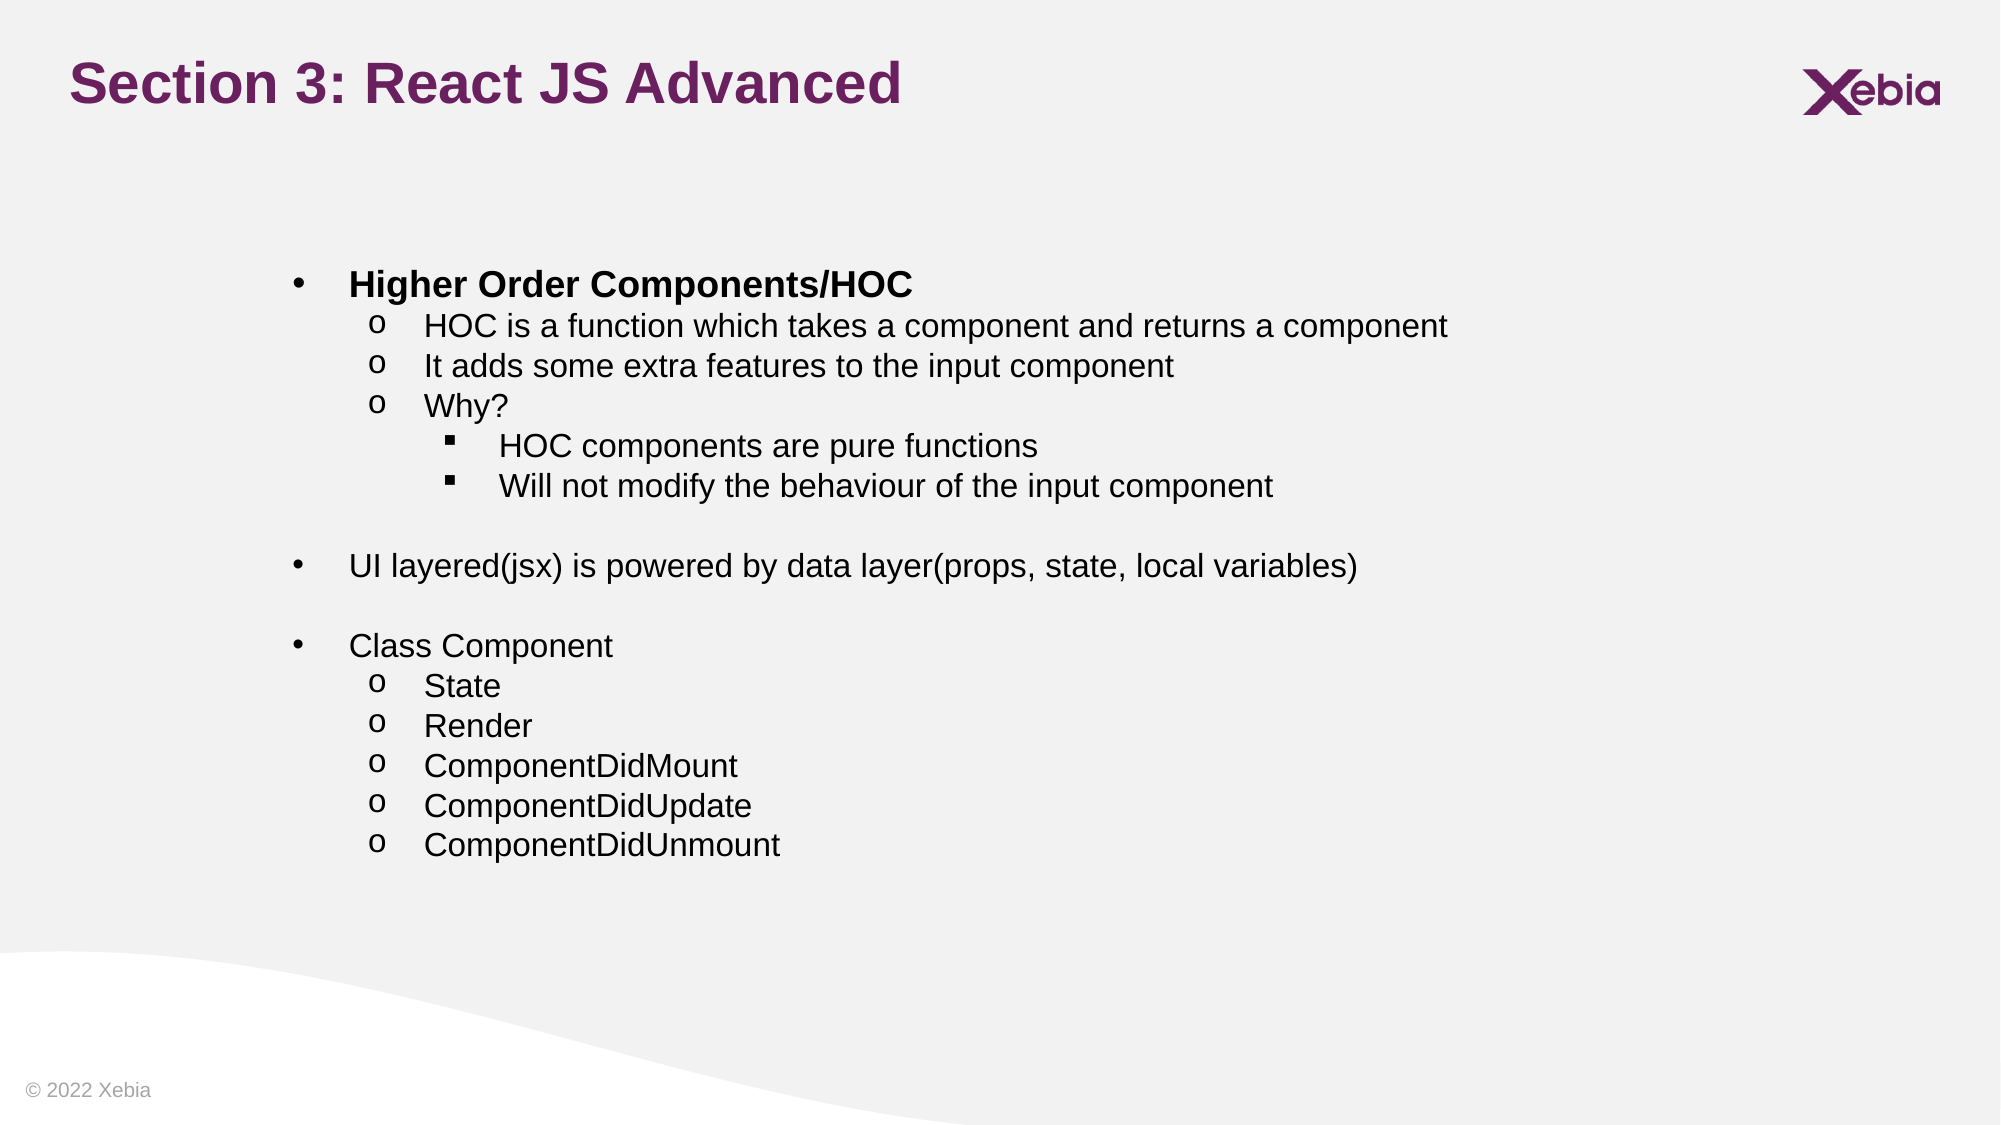

Section 3: React JS Advanced

Higher Order Components/HOC
HOC is a function which takes a component and returns a component
It adds some extra features to the input component
Why?
HOC components are pure functions
Will not modify the behaviour of the input component

UI layered(jsx) is powered by data layer(props, state, local variables)

Class Component
State
Render
ComponentDidMount
ComponentDidUpdate
ComponentDidUnmount